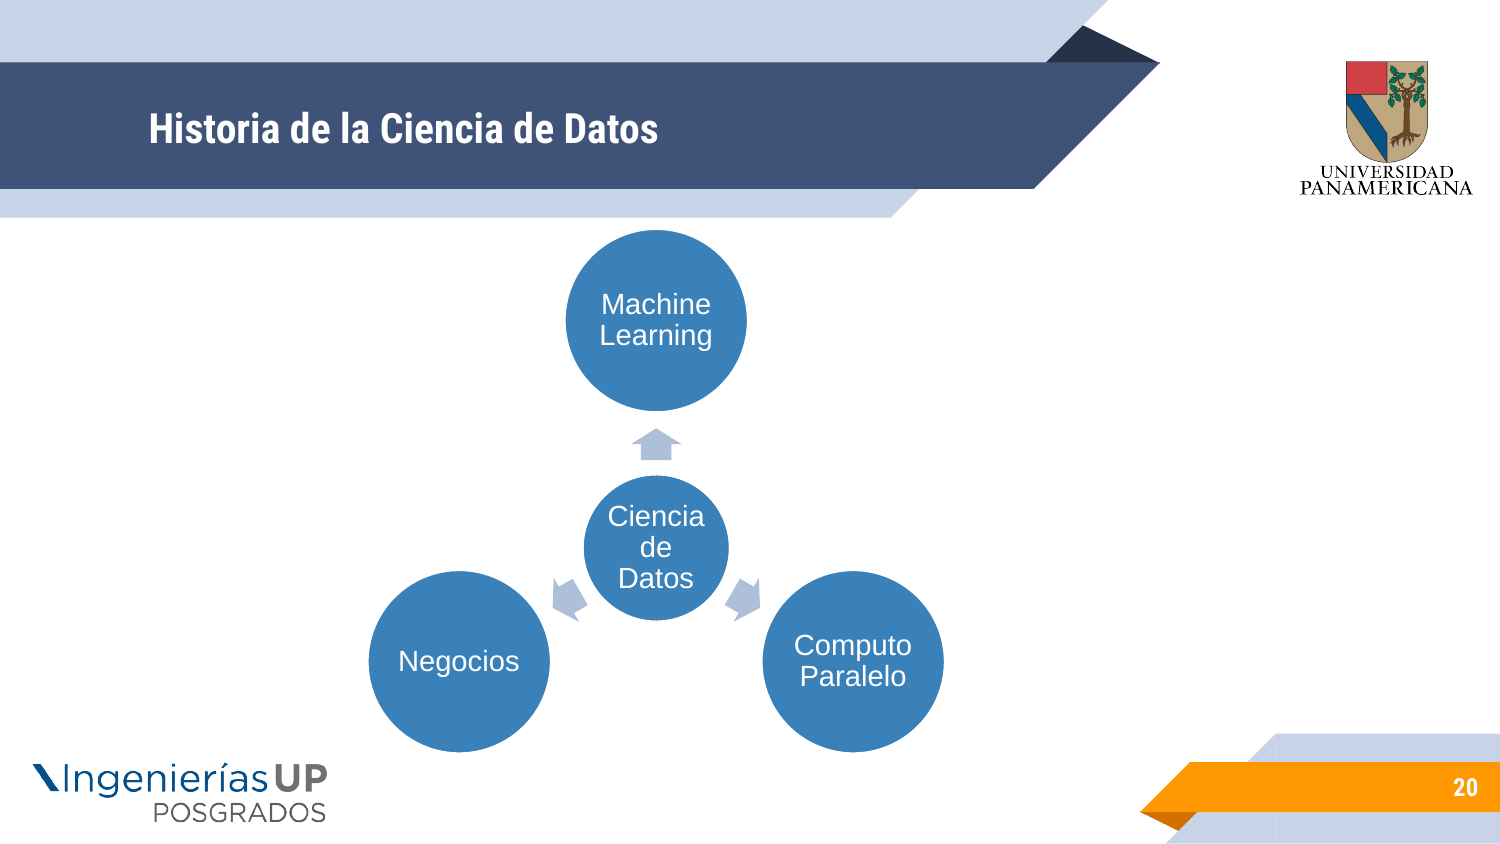

# Historia de la Ciencia de Datos
Ciencia de Datos

Machine Learning

Computo Paralelo

Negocios
20